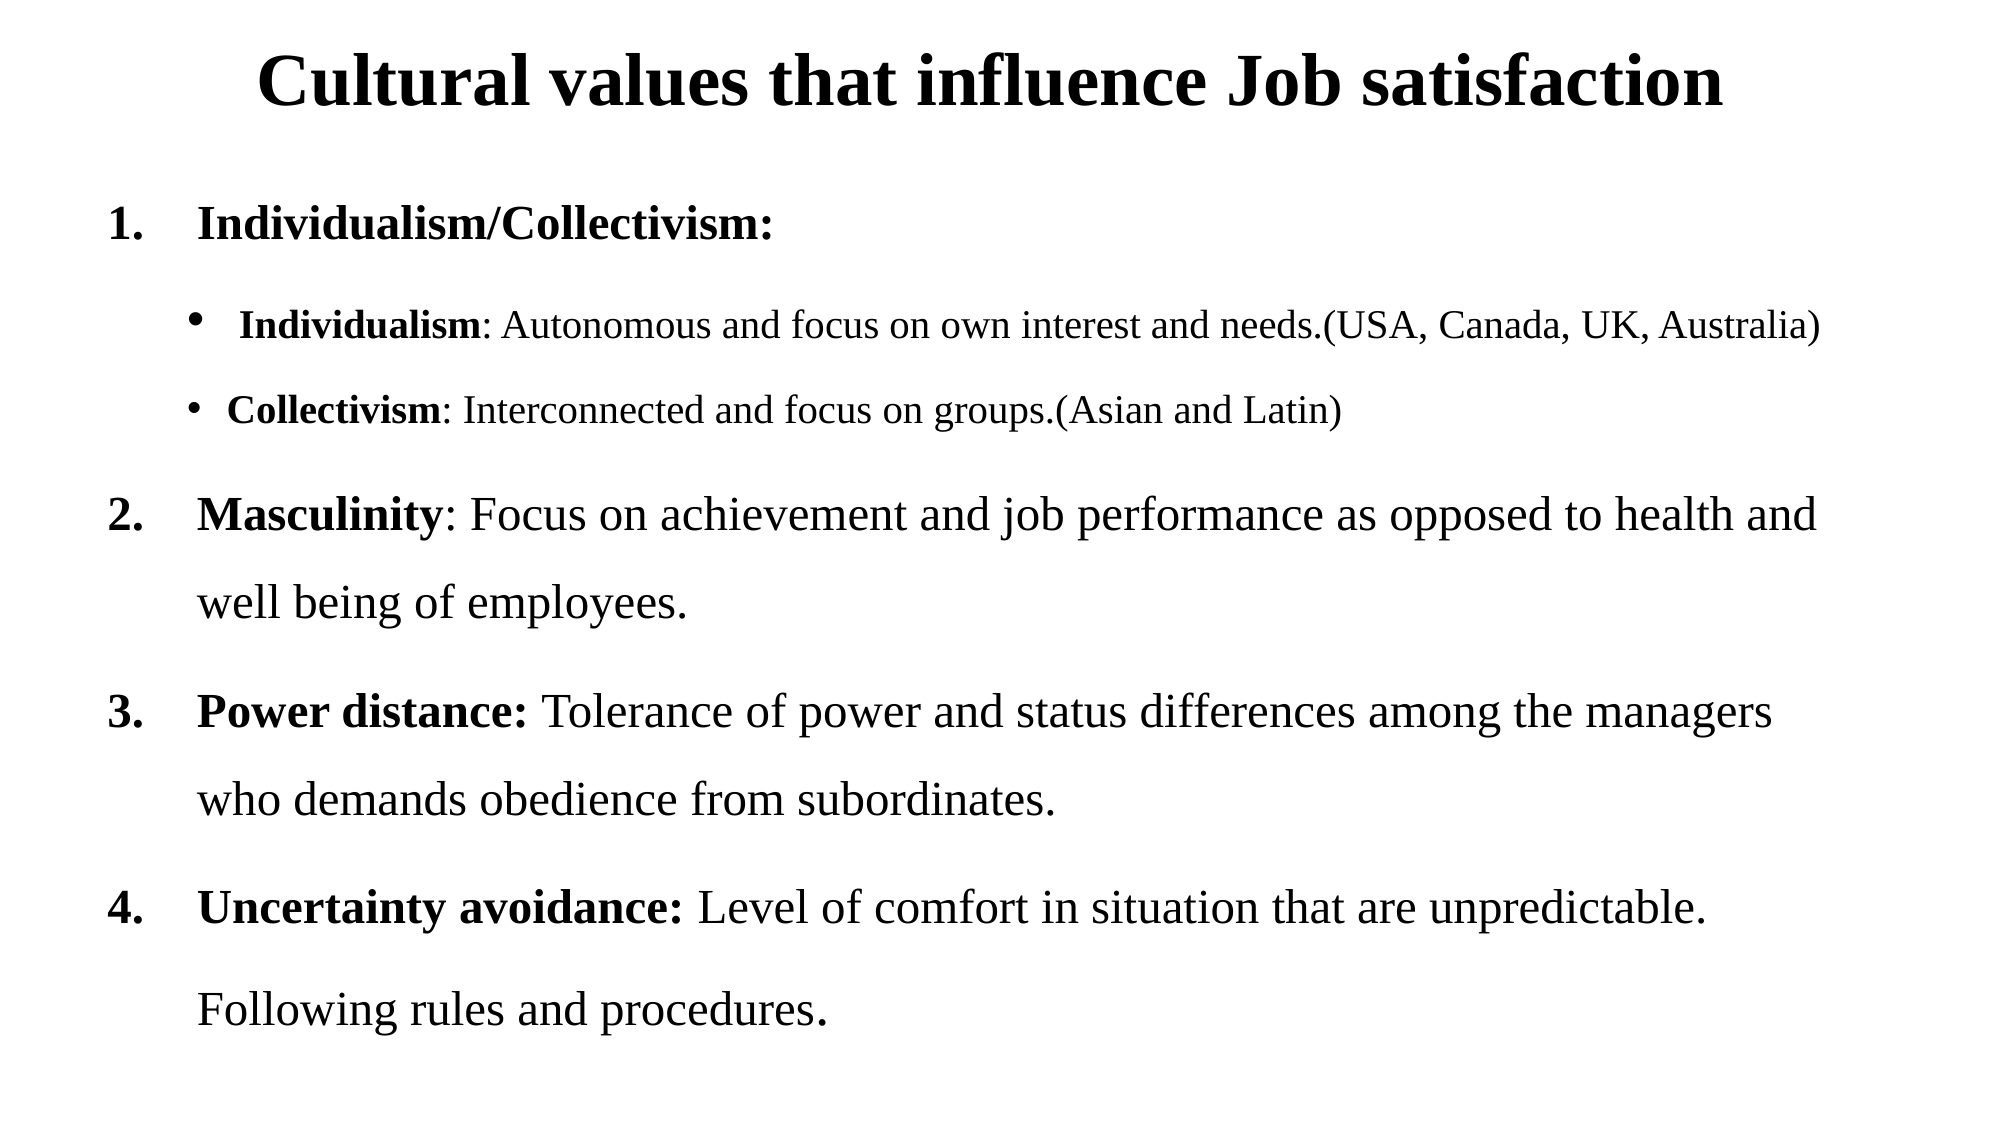

# Cultural values that influence Job satisfaction
Individualism/Collectivism:
 Individualism: Autonomous and focus on own interest and needs.(USA, Canada, UK, Australia)
Collectivism: Interconnected and focus on groups.(Asian and Latin)
Masculinity: Focus on achievement and job performance as opposed to health and well being of employees.
Power distance: Tolerance of power and status differences among the managers who demands obedience from subordinates.
Uncertainty avoidance: Level of comfort in situation that are unpredictable. Following rules and procedures.